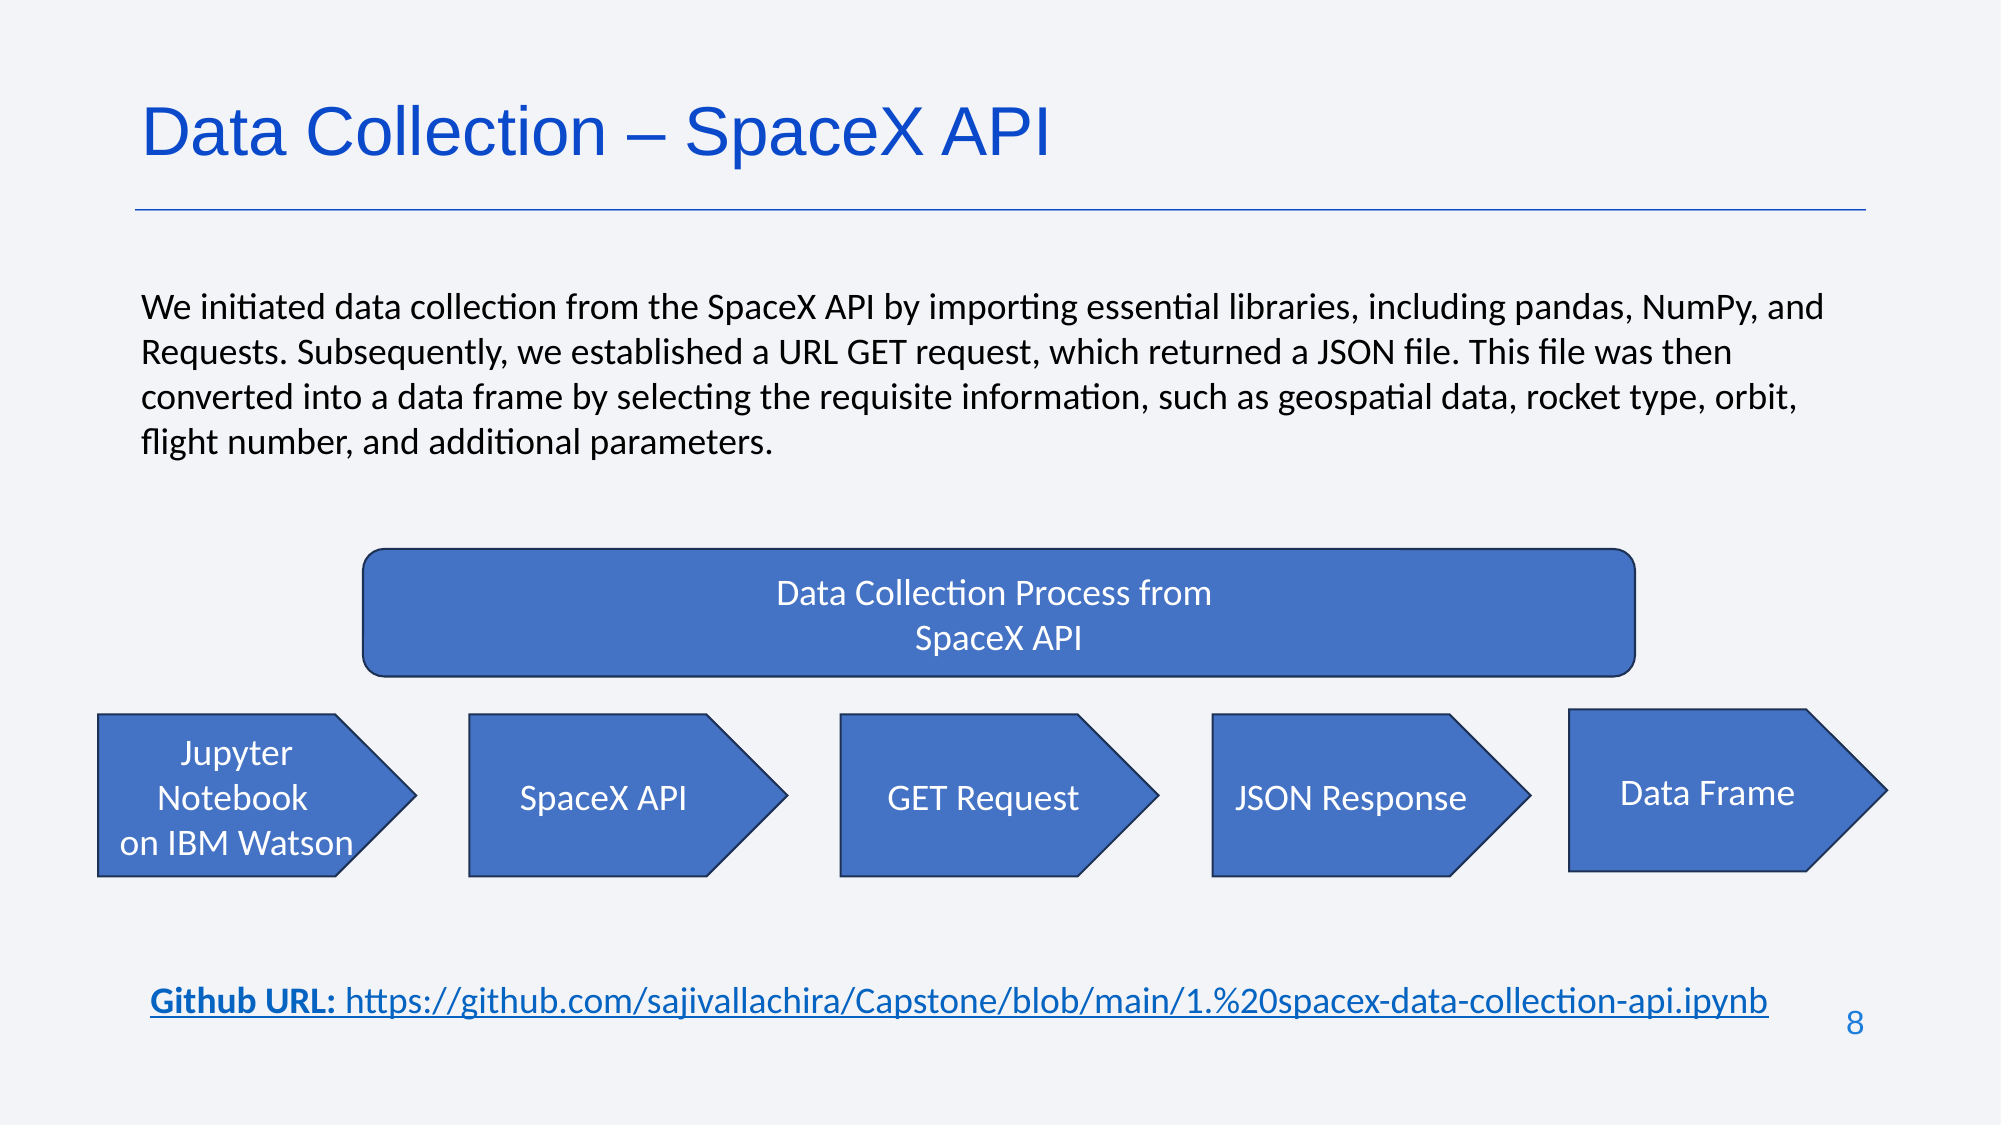

Data Collection – SpaceX API
We initiated data collection from the SpaceX API by importing essential libraries, including pandas, NumPy, and Requests. Subsequently, we established a URL GET request, which returned a JSON file. This file was then converted into a data frame by selecting the requisite information, such as geospatial data, rocket type, orbit, flight number, and additional parameters.
Data Collection Process from
SpaceX API
Data Frame
Jupyter Notebook
on IBM Watson
SpaceX API
 GET Request
JSON Response
Github URL: https://github.com/sajivallachira/Capstone/blob/main/1.%20spacex-data-collection-api.ipynb

8